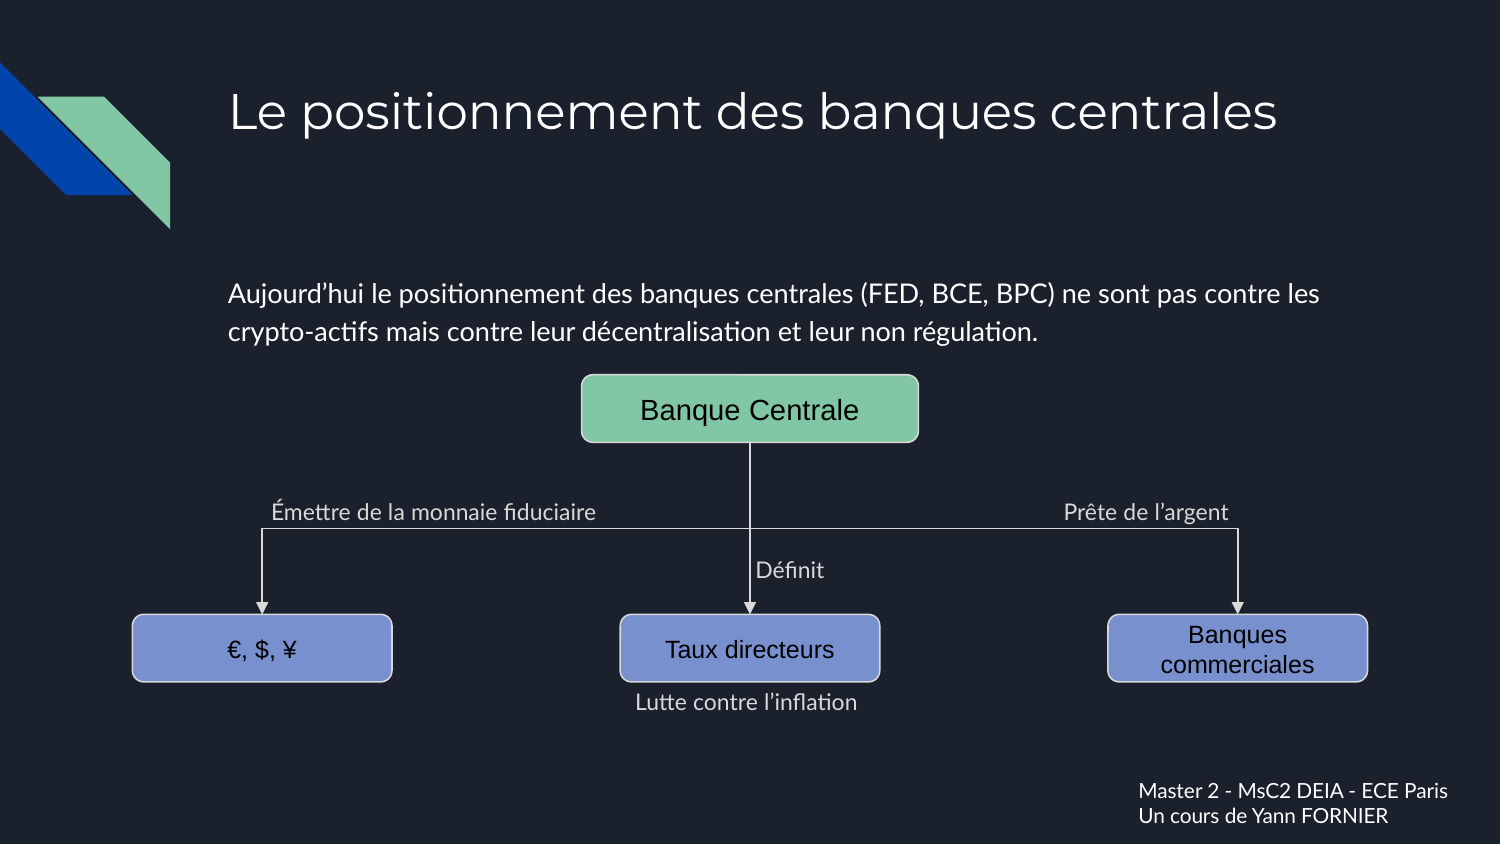

# Le positionnement des banques centrales
Aujourd’hui le positionnement des banques centrales (FED, BCE, BPC) ne sont pas contre les crypto-actifs mais contre leur décentralisation et leur non régulation.
Banque Centrale
Émettre de la monnaie fiduciaire
Prête de l’argent
Définit
€, $, ¥
Taux directeurs
Banques commerciales
Lutte contre l’inflation
Master 2 - MsC2 DEIA - ECE Paris
Un cours de Yann FORNIER